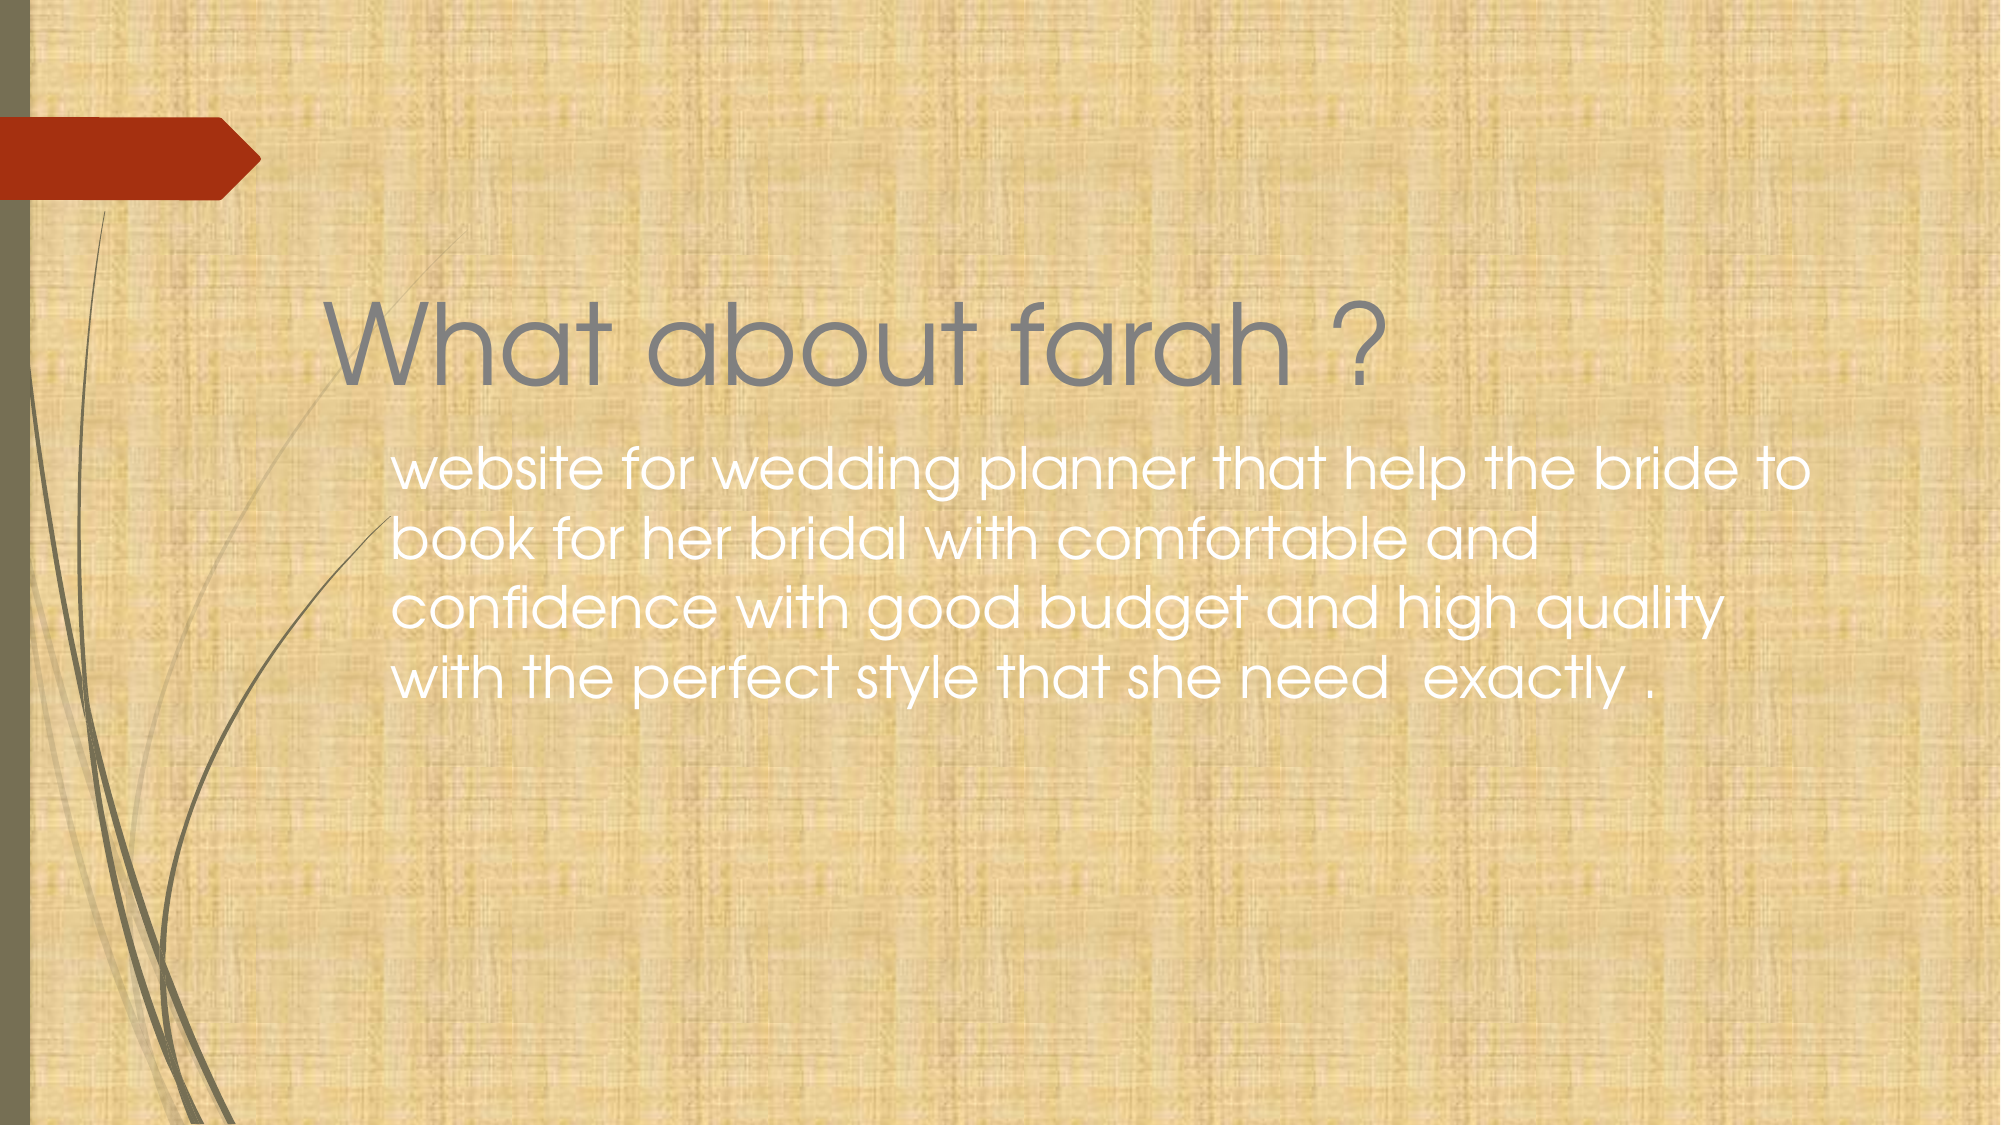

What about farah ?
website for wedding planner that help the bride to book for her bridal with comfortable and confidence with good budget and high quality with the perfect style that she need  exactly .